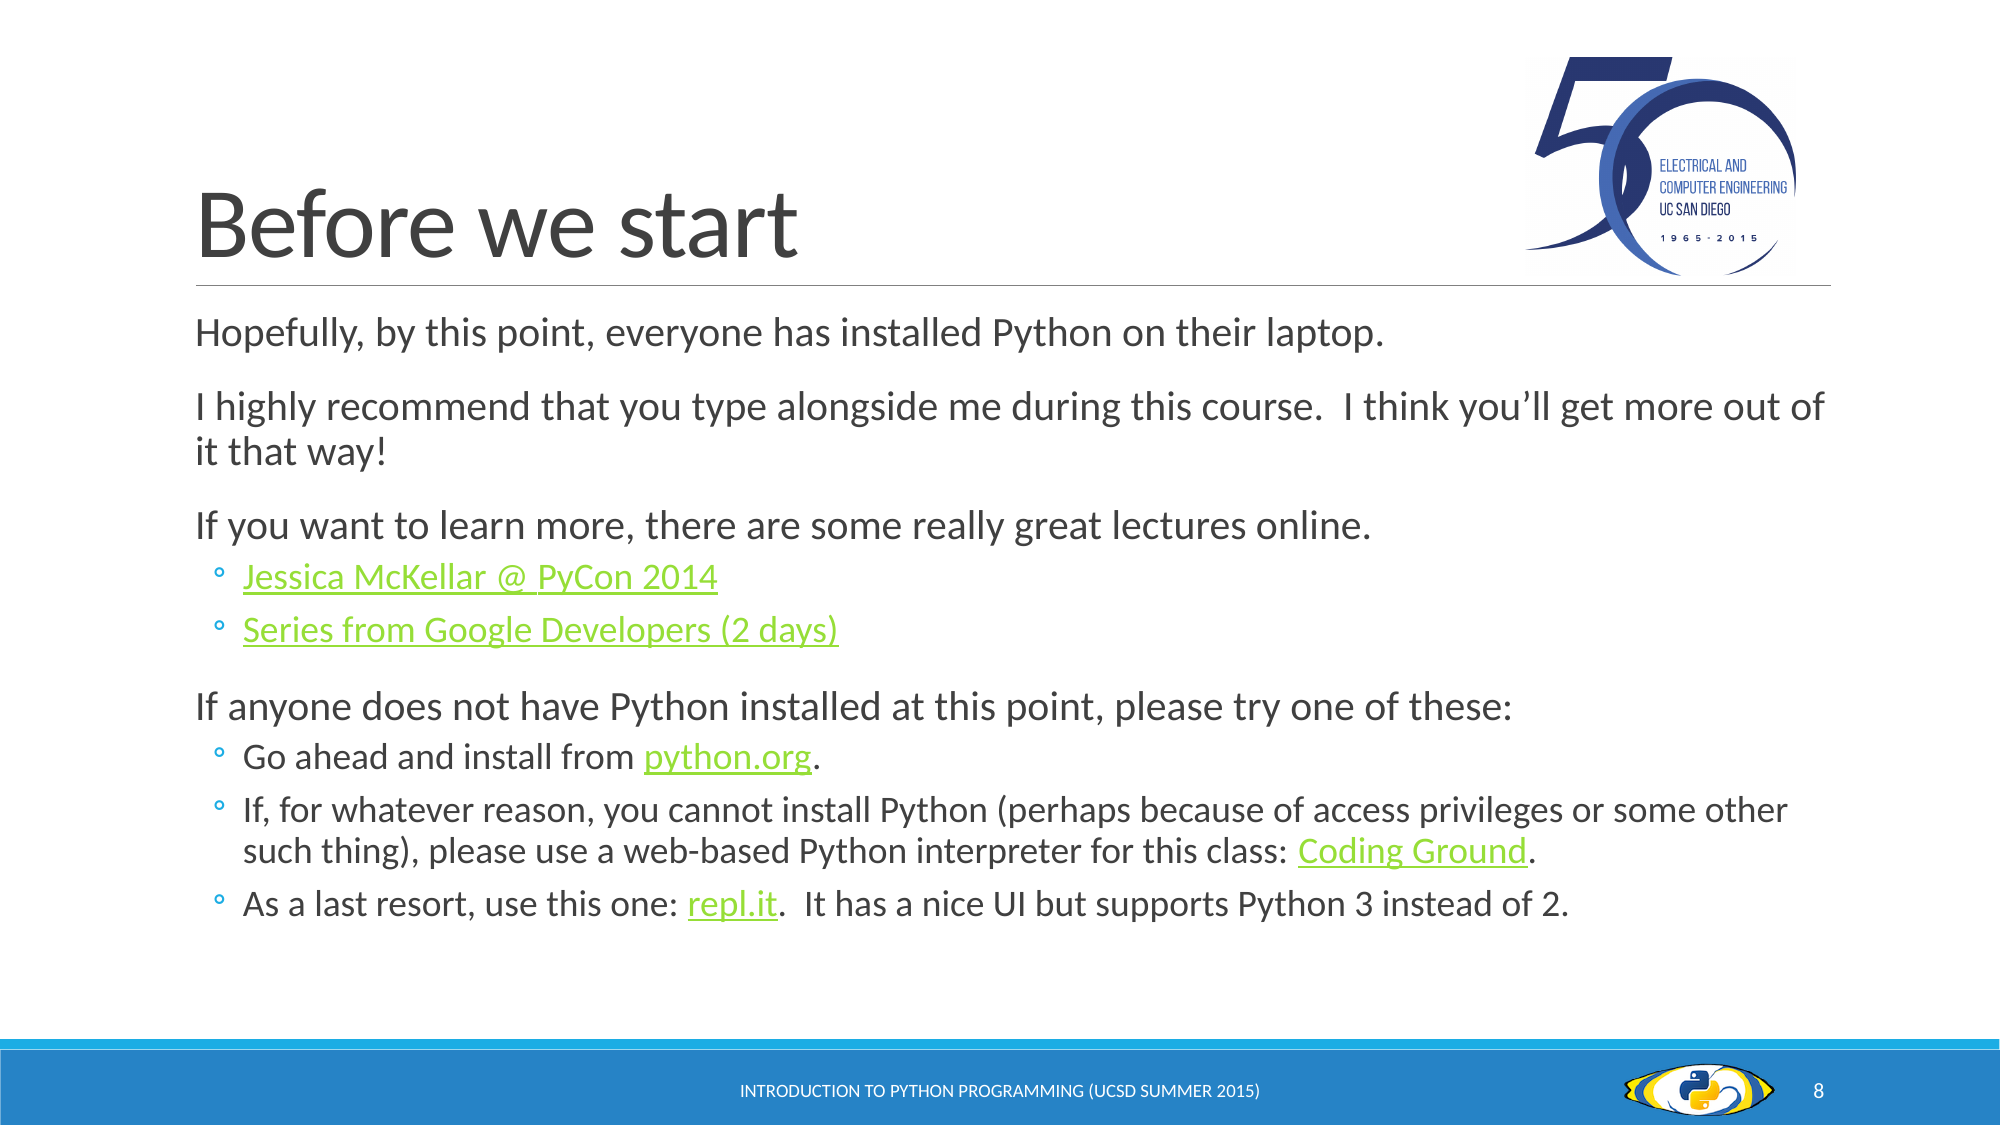

# Before we start
Hopefully, by this point, everyone has installed Python on their laptop.
I highly recommend that you type alongside me during this course.  I think you’ll get more out of it that way!
If you want to learn more, there are some really great lectures online.
Jessica McKellar @ PyCon 2014
Series from Google Developers (2 days)
If anyone does not have Python installed at this point, please try one of these:
Go ahead and install from python.org.
If, for whatever reason, you cannot install Python (perhaps because of access privileges or some other such thing), please use a web-based Python interpreter for this class: Coding Ground.
As a last resort, use this one: repl.it.  It has a nice UI but supports Python 3 instead of 2.
Introduction to Python Programming (UCSD Summer 2015)
8